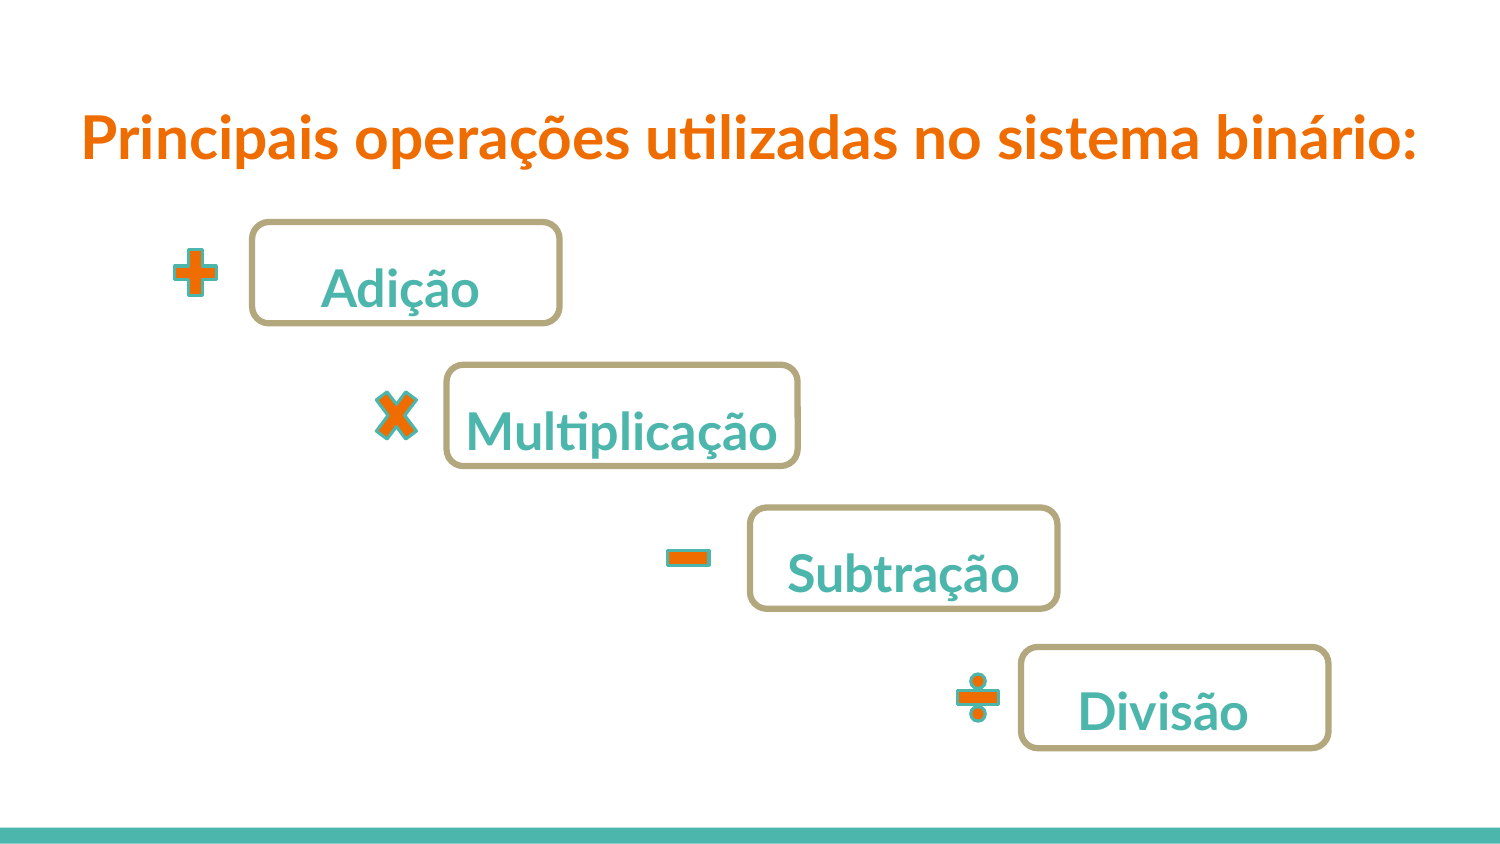

# Principais operações utilizadas no sistema binário:

Adição

Multiplicação

Subtração

Divisão